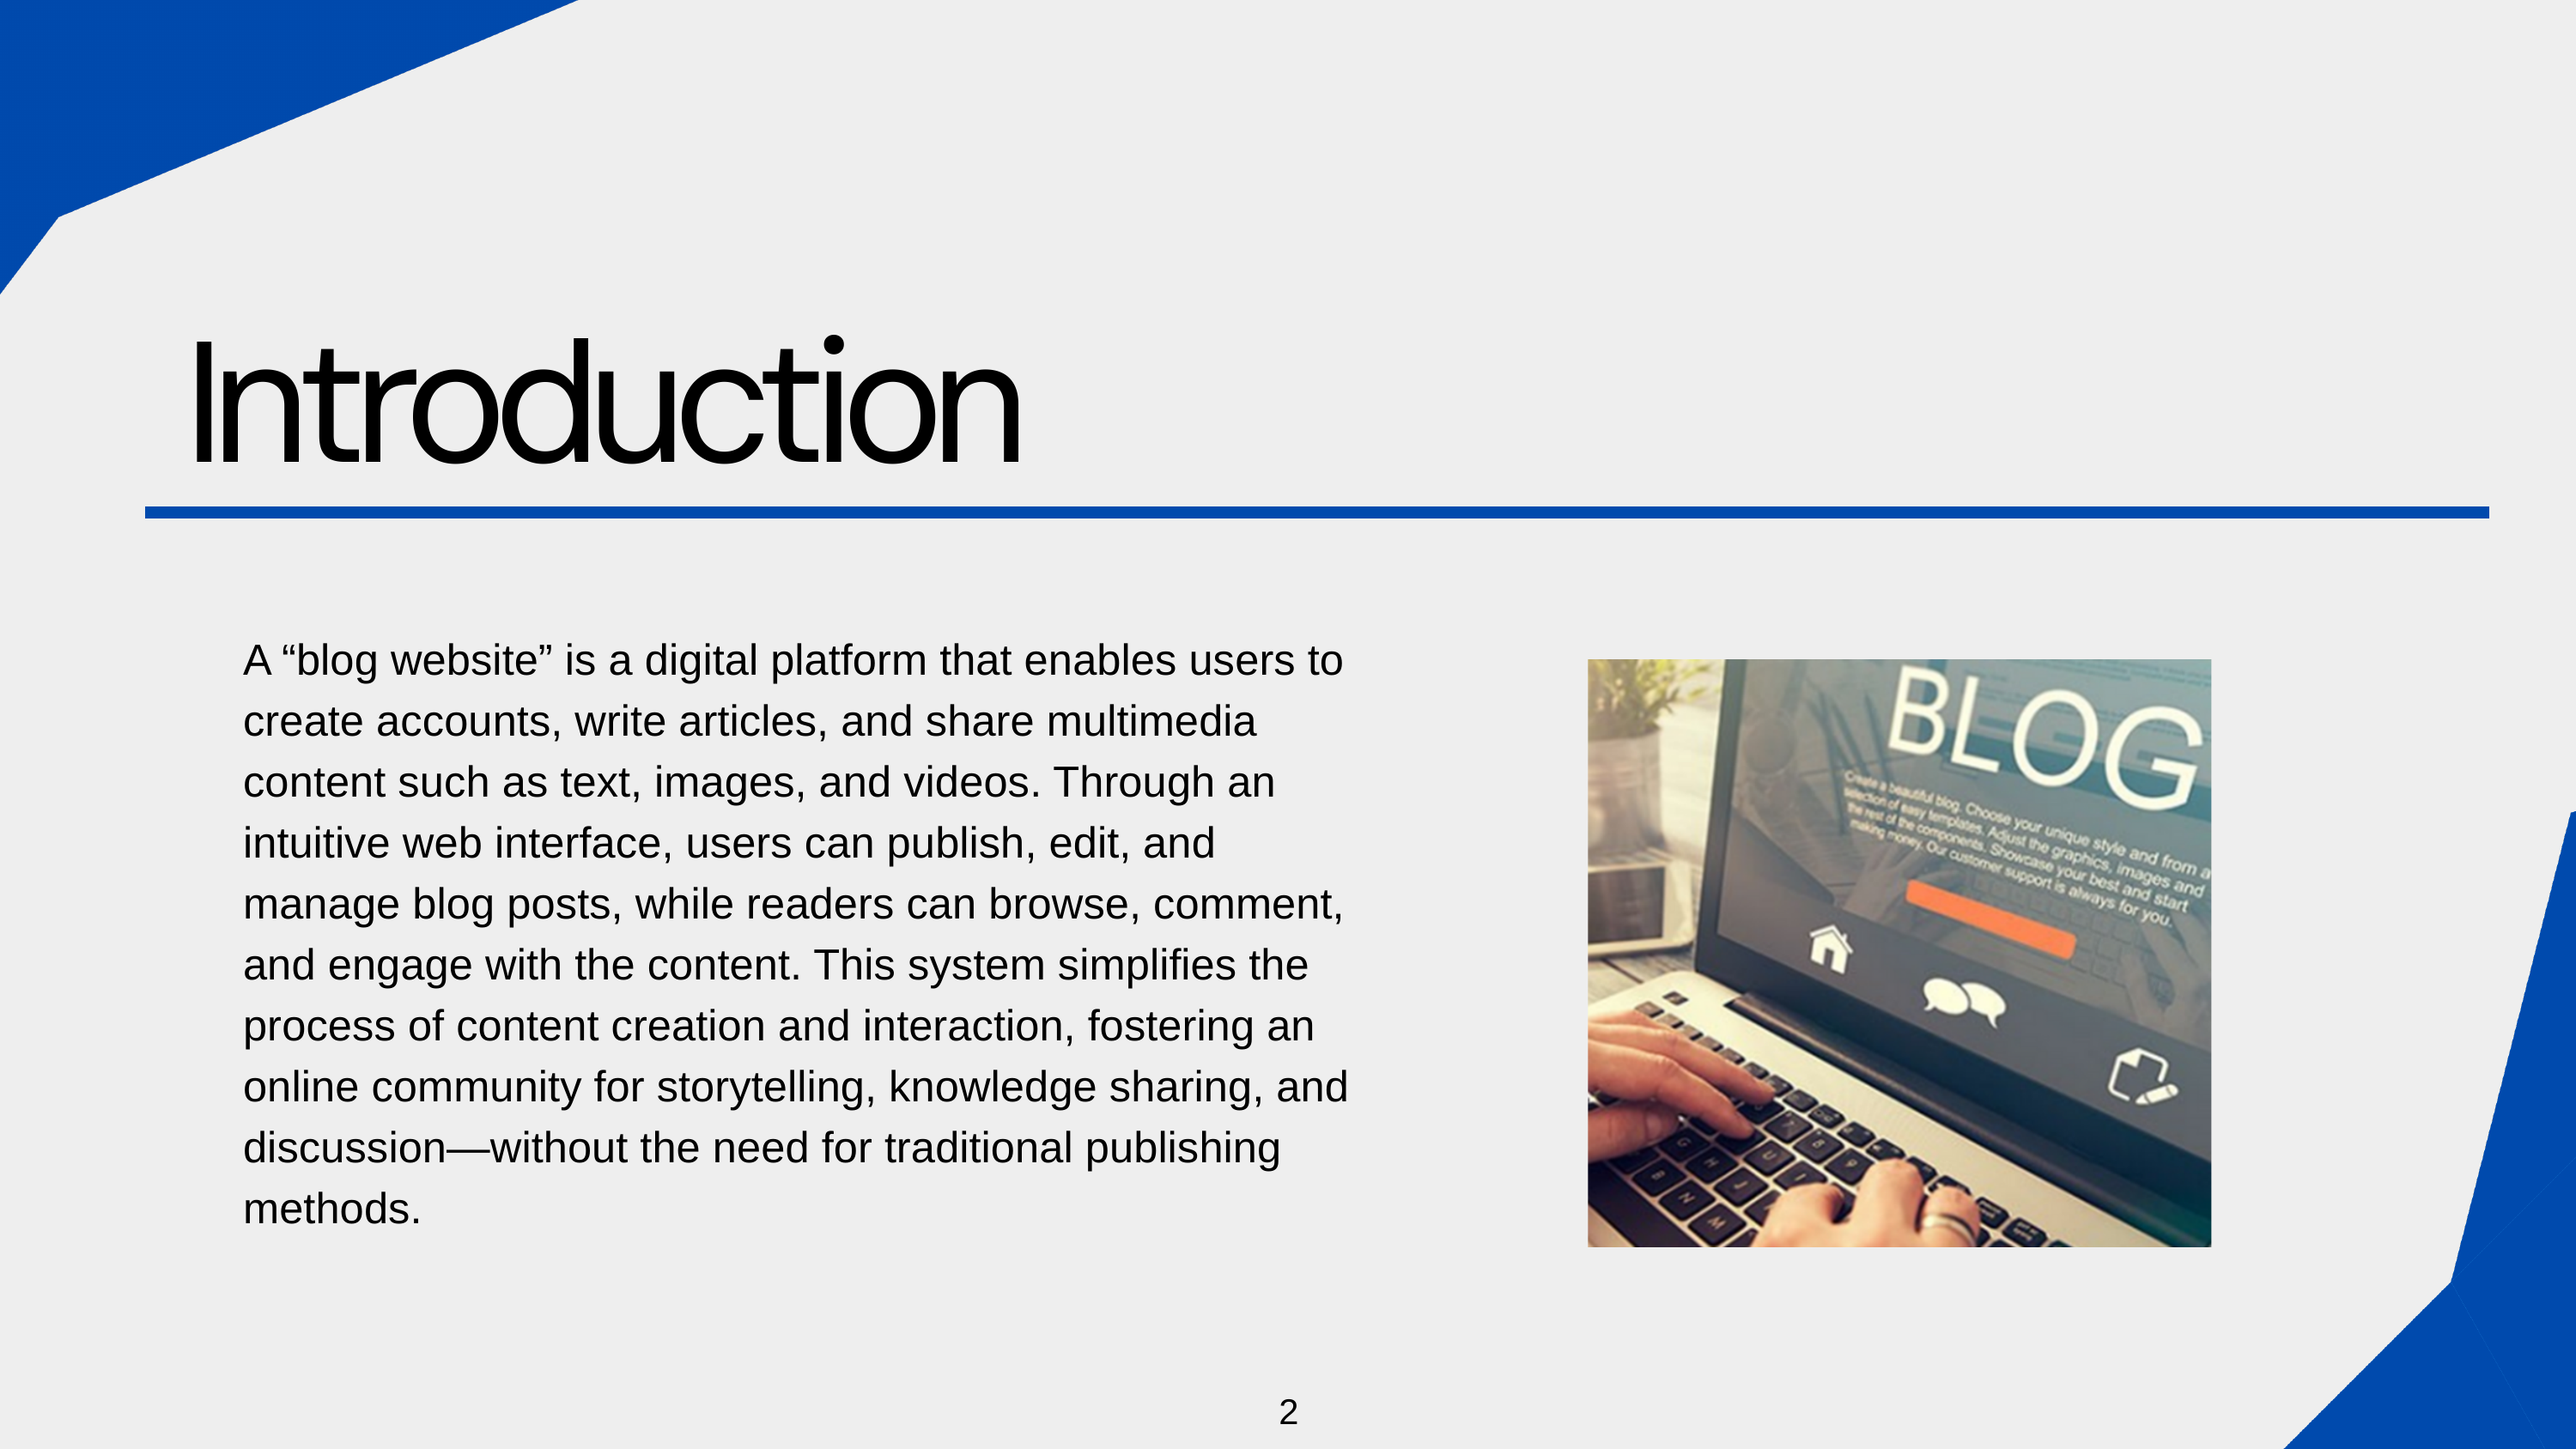

Introduction

A “blog website” is a digital platform that enables users to create accounts, write articles, and share multimedia content such as text, images, and videos. Through an intuitive web interface, users can publish, edit, and manage blog posts, while readers can browse, comment, and engage with the content. This system simplifies the process of content creation and interaction, fostering an online community for storytelling, knowledge sharing, and discussion—without the need for traditional publishing methods.

2